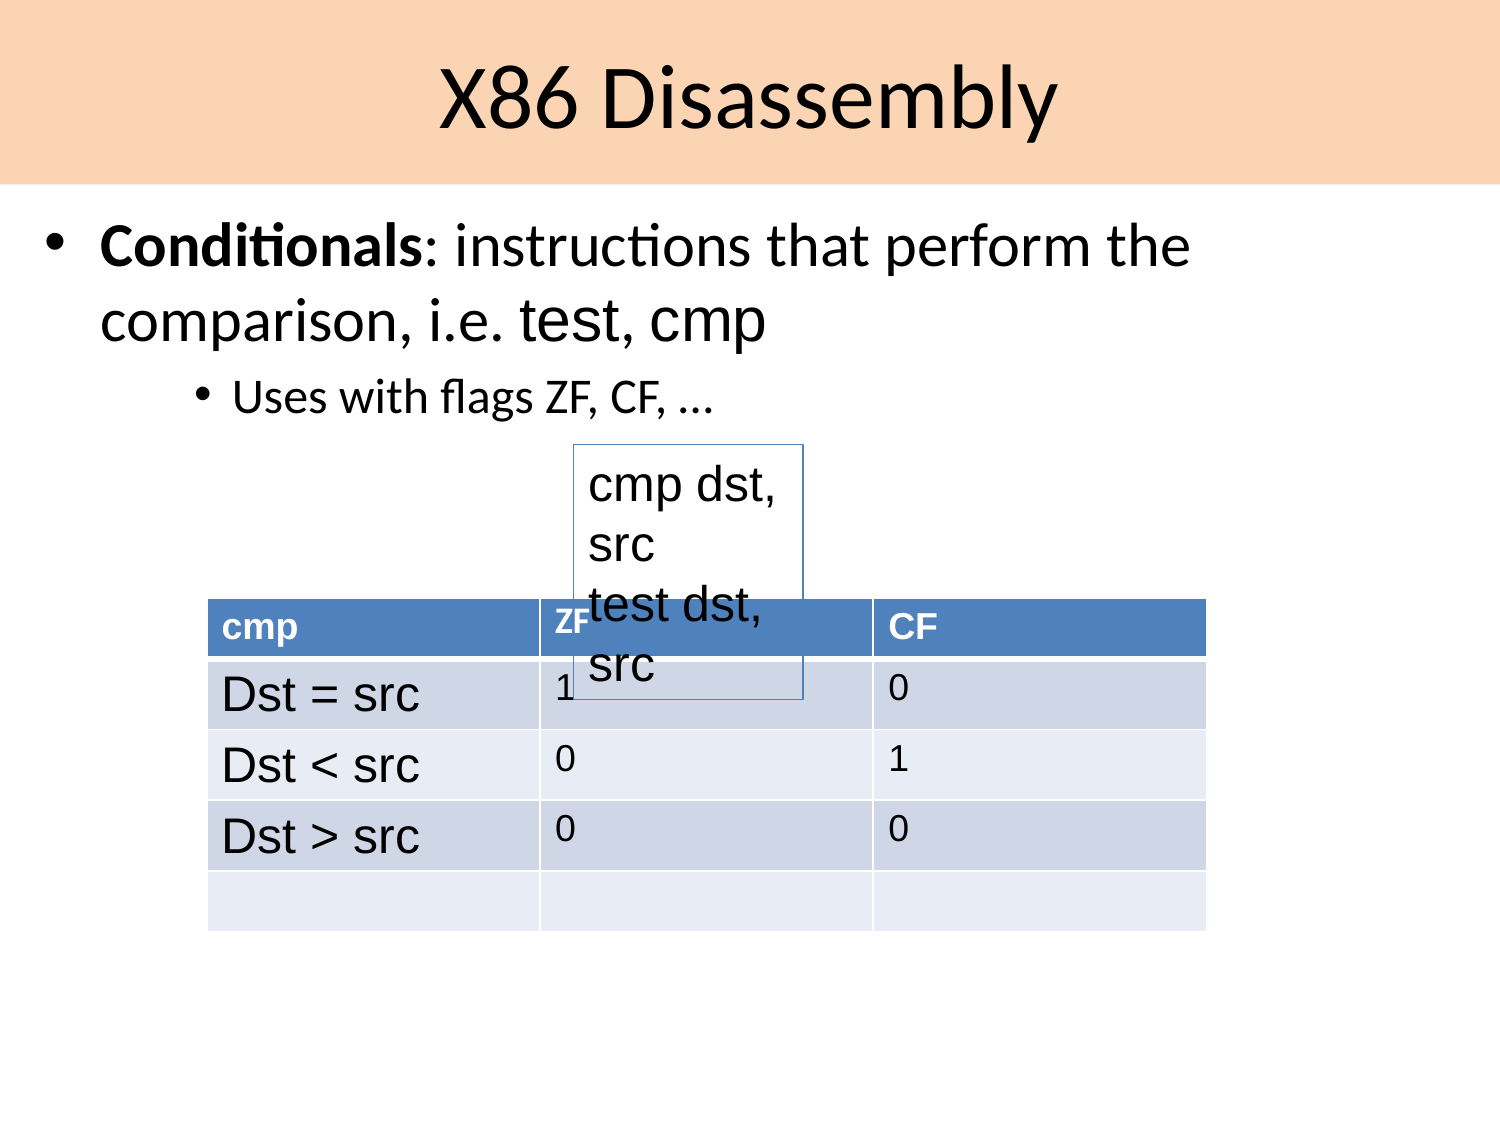

# X86 Disassembly
Conditionals: instructions that perform the comparison, i.e. test, cmp
Uses with flags ZF, CF, …

cmp dst, src
test dst, src
| cmp | ZF | CF |
| --- | --- | --- |
| Dst = src | 1 | 0 |
| Dst < src | 0 | 1 |
| Dst > src | 0 | 0 |
|  |  |  |